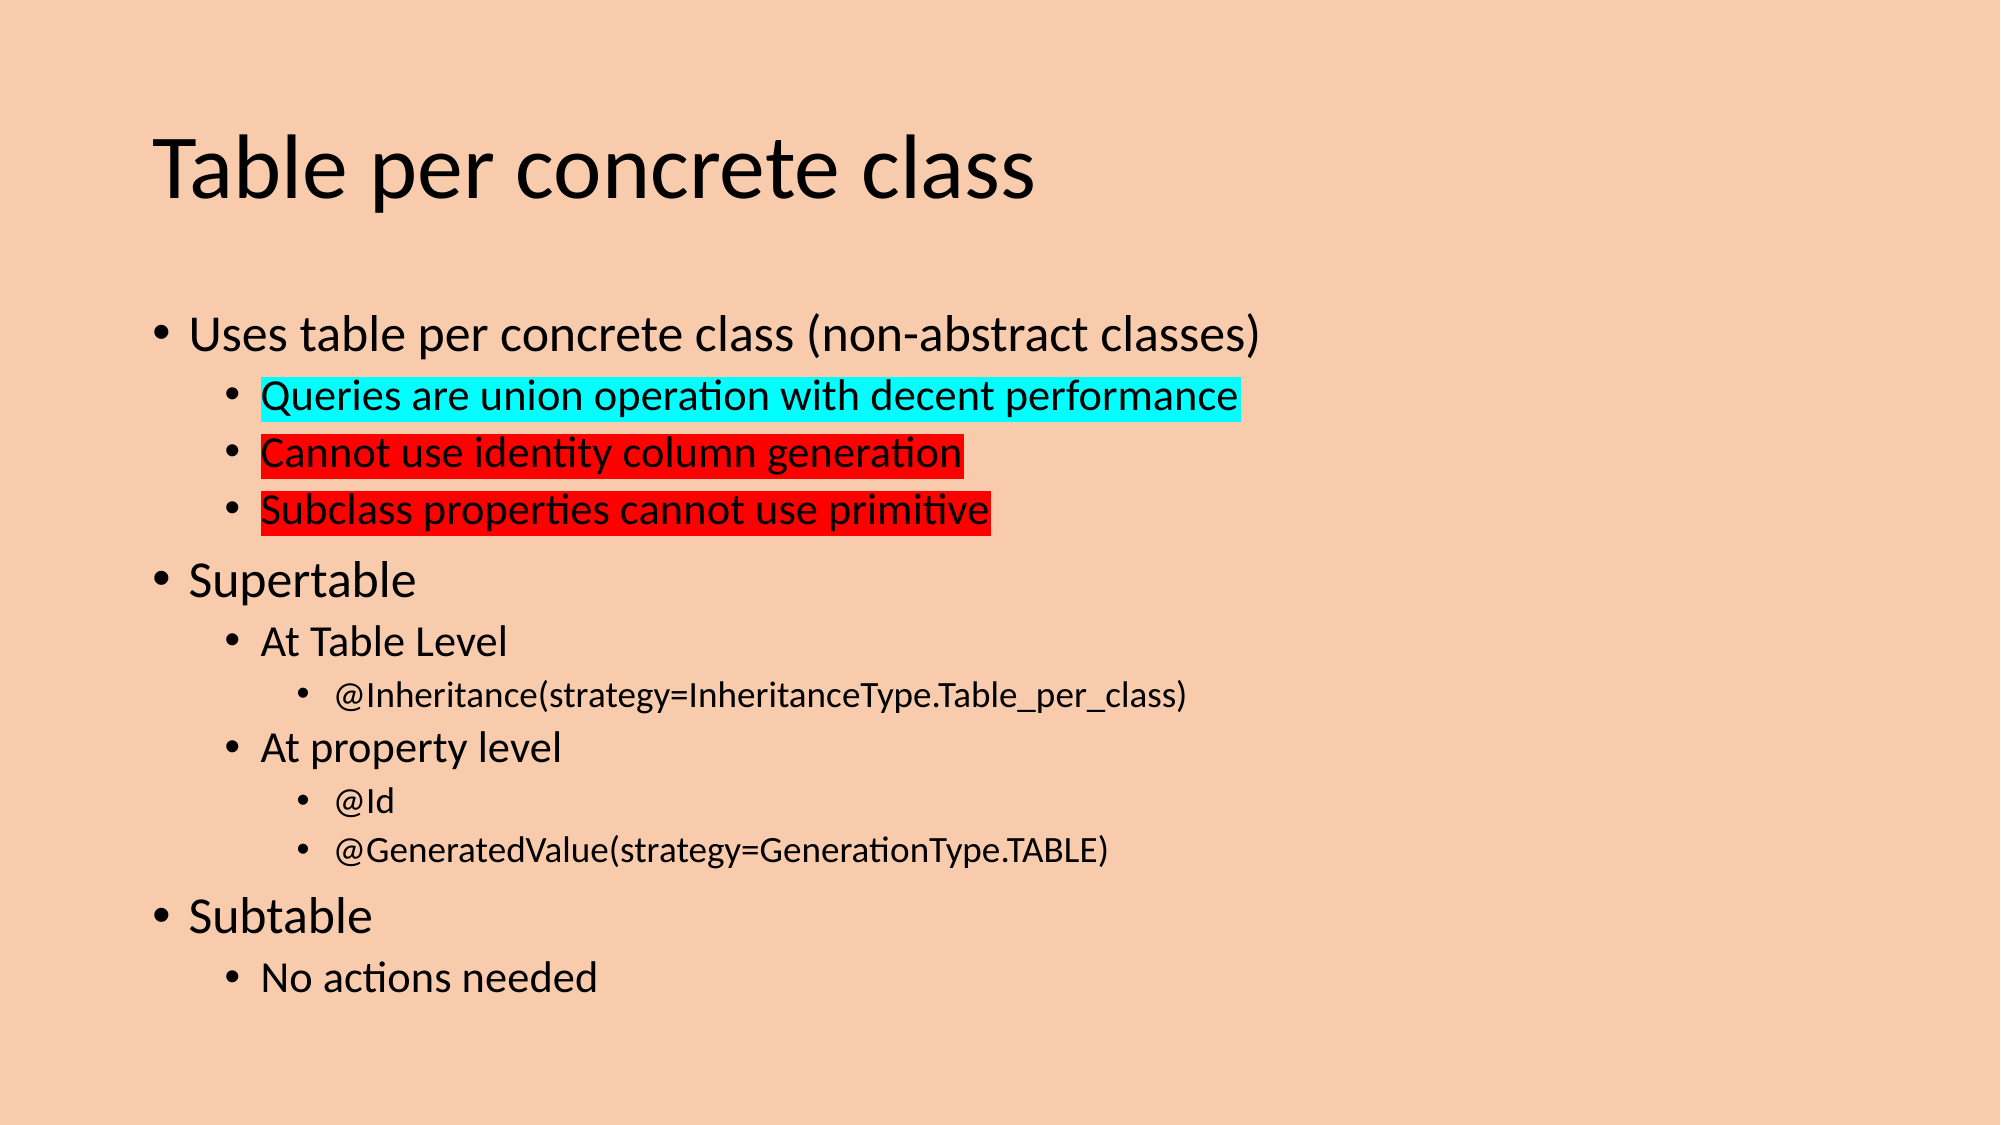

# Table per concrete class
Uses table per concrete class (non-abstract classes)
Queries are union operation with decent performance
Cannot use identity column generation
Subclass properties cannot use primitive
Supertable
At Table Level
@Inheritance(strategy=InheritanceType.Table_per_class)
At property level
@Id
@GeneratedValue(strategy=GenerationType.TABLE)
Subtable
No actions needed